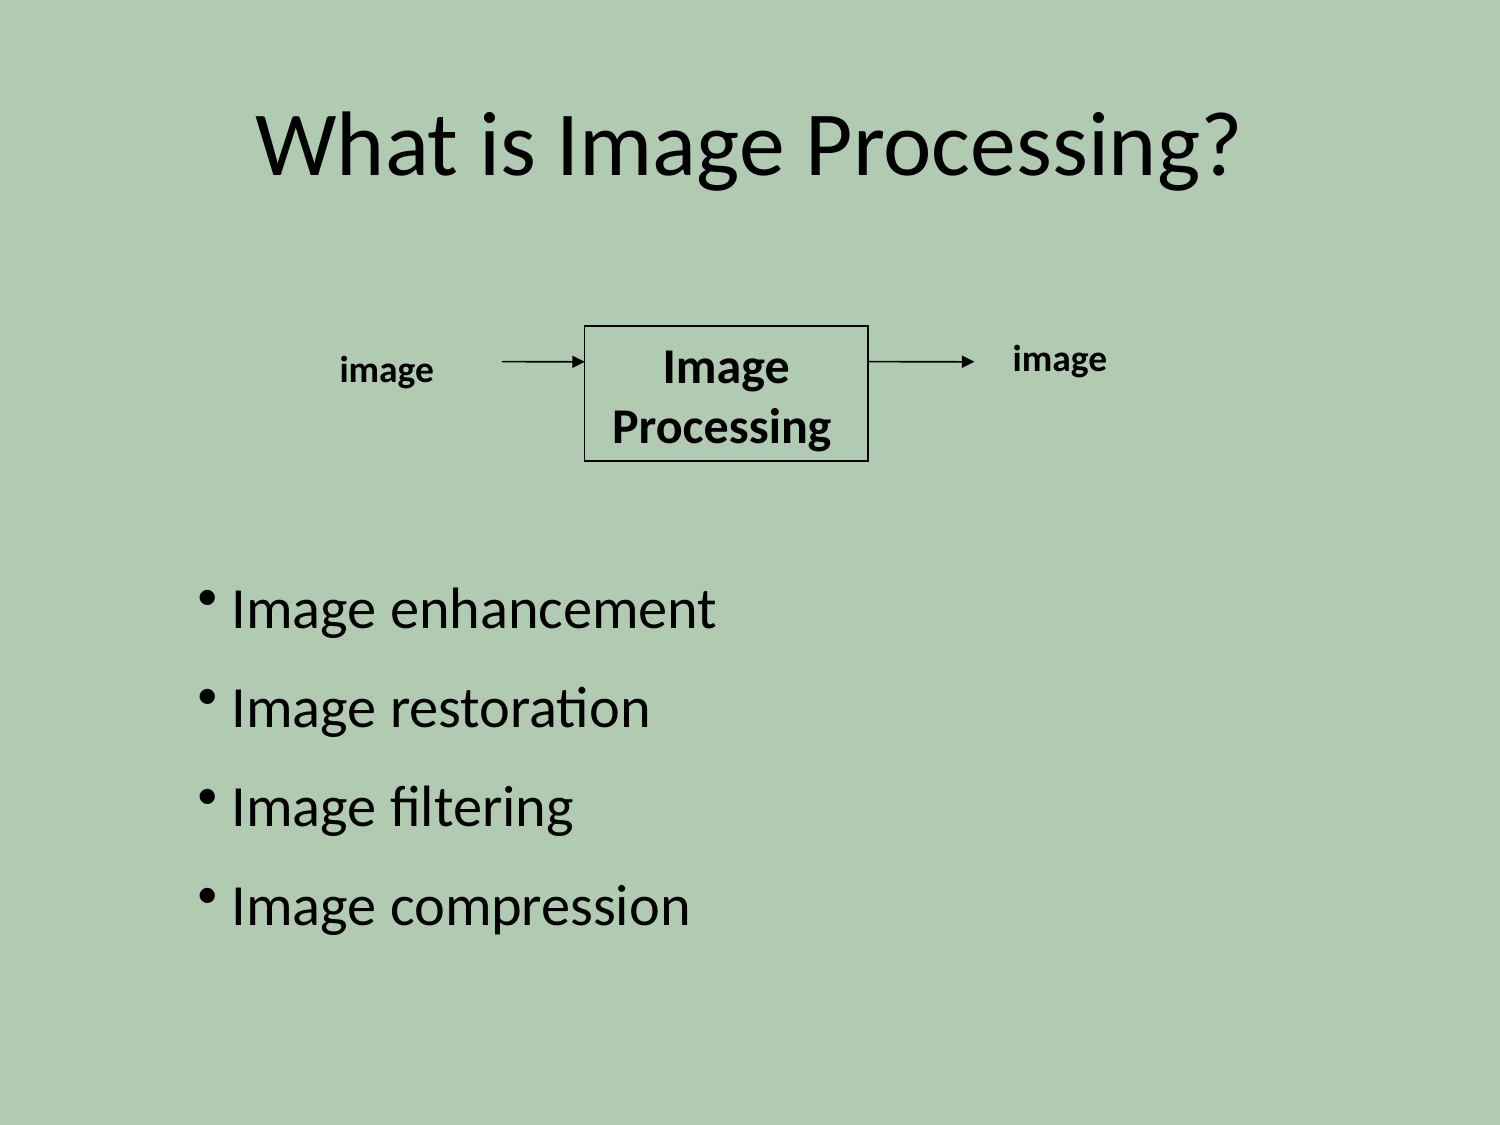

# What is Image Processing?

Image Processing
image
image

 Image enhancement
 Image restoration
 Image filtering
 Image compression